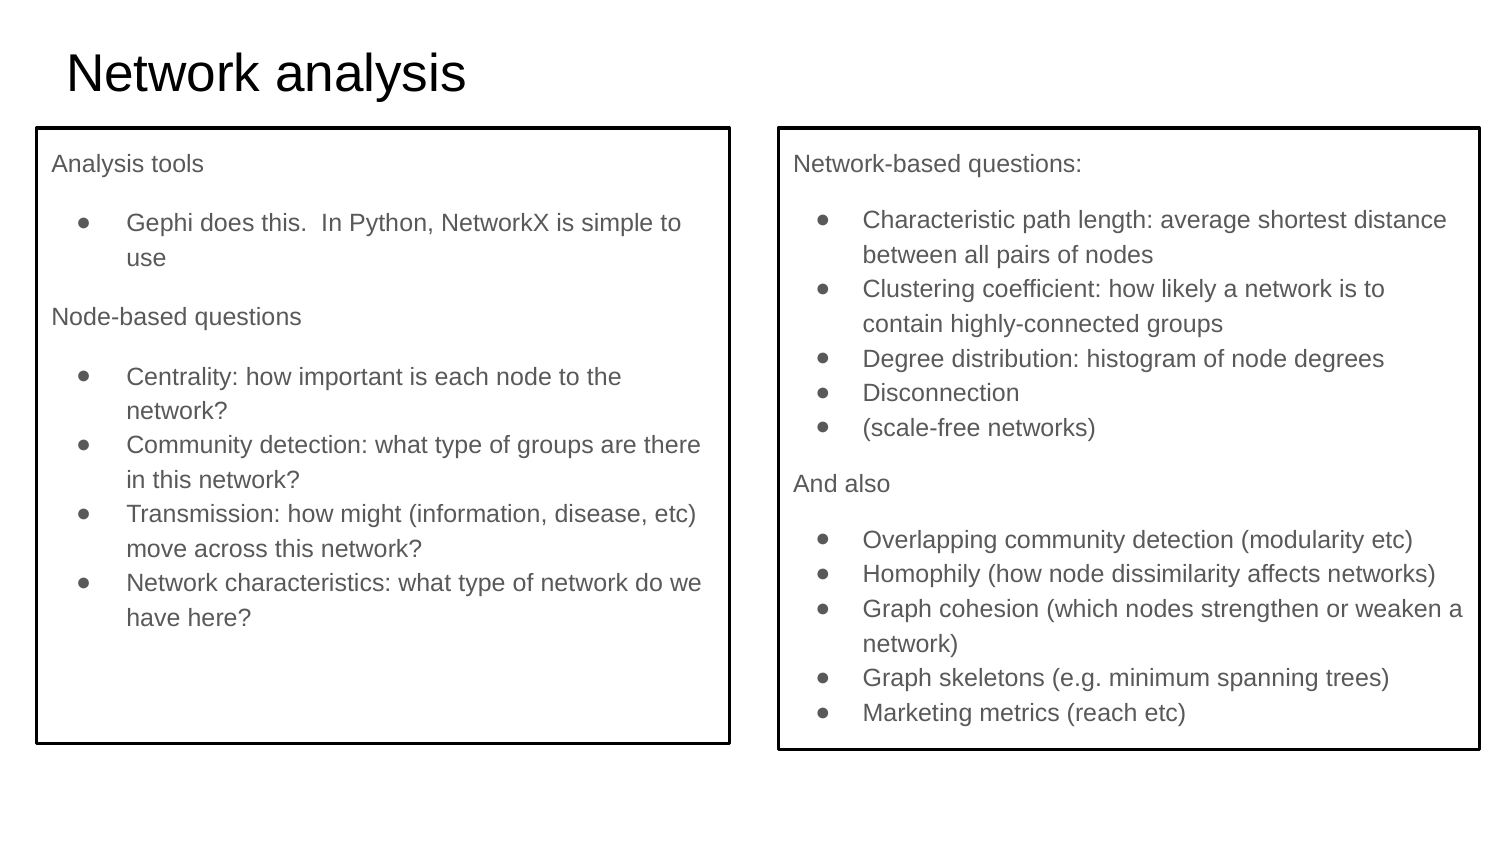

# Network analysis
Analysis tools
Gephi does this.  In Python, NetworkX is simple to use
Node-based questions
Centrality: how important is each node to the network?
Community detection: what type of groups are there in this network?
Transmission: how might (information, disease, etc) move across this network?
Network characteristics: what type of network do we have here?
Network-based questions:
Characteristic path length: average shortest distance between all pairs of nodes
Clustering coefficient: how likely a network is to contain highly-connected groups
Degree distribution: histogram of node degrees
Disconnection
(scale-free networks)
And also
Overlapping community detection (modularity etc)
Homophily (how node dissimilarity affects networks)
Graph cohesion (which nodes strengthen or weaken a network)
Graph skeletons (e.g. minimum spanning trees)
Marketing metrics (reach etc)